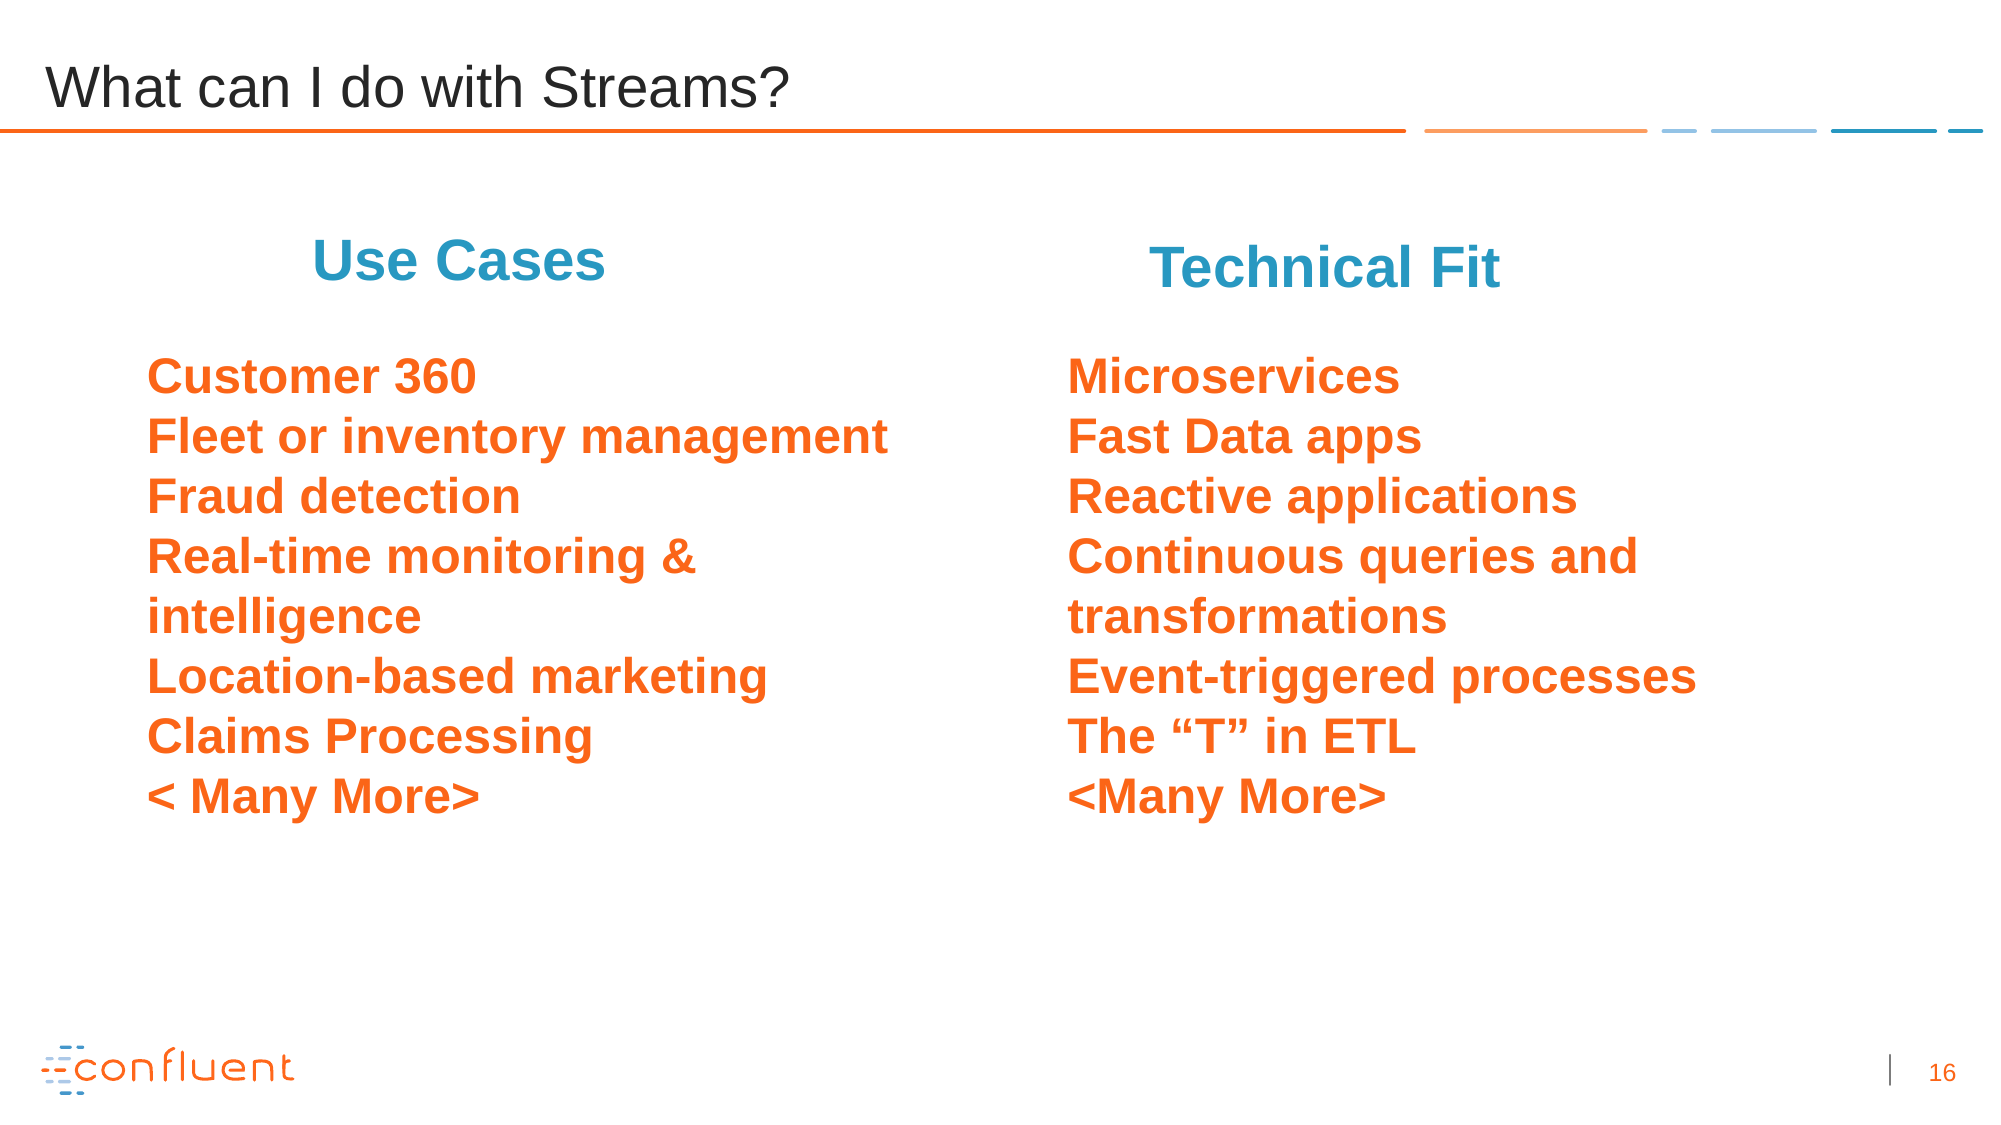

# What can I do with Streams?
Use Cases
Technical Fit
Customer 360
Fleet or inventory management
Fraud detection
Real-time monitoring & intelligence
Location-based marketing
Claims Processing
< Many More>

Microservices
Fast Data apps
Reactive applications
Continuous queries and transformations
Event-triggered processes
The “T” in ETL
<Many More>